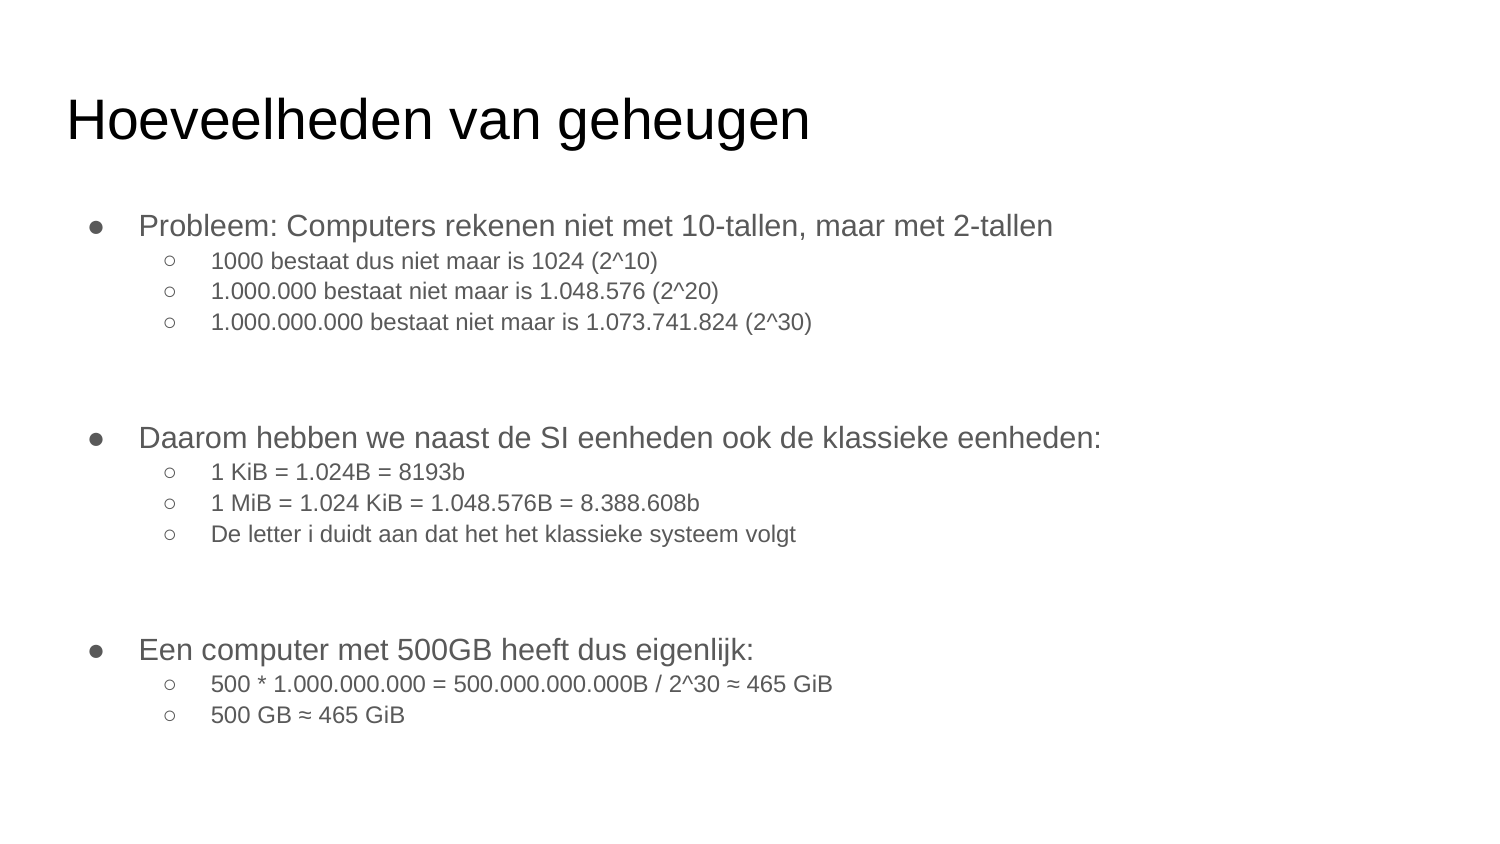

# Hoeveelheden van geheugen
Probleem: Computers rekenen niet met 10-tallen, maar met 2-tallen
1000 bestaat dus niet maar is 1024 (2^10)
1.000.000 bestaat niet maar is 1.048.576 (2^20)
1.000.000.000 bestaat niet maar is 1.073.741.824 (2^30)

Daarom hebben we naast de SI eenheden ook de klassieke eenheden:
1 KiB = 1.024B = 8193b
1 MiB = 1.024 KiB = 1.048.576B = 8.388.608b
De letter i duidt aan dat het het klassieke systeem volgt

Een computer met 500GB heeft dus eigenlijk:
500 * 1.000.000.000 = 500.000.000.000B / 2^30 ≈ 465 GiB
500 GB ≈ 465 GiB